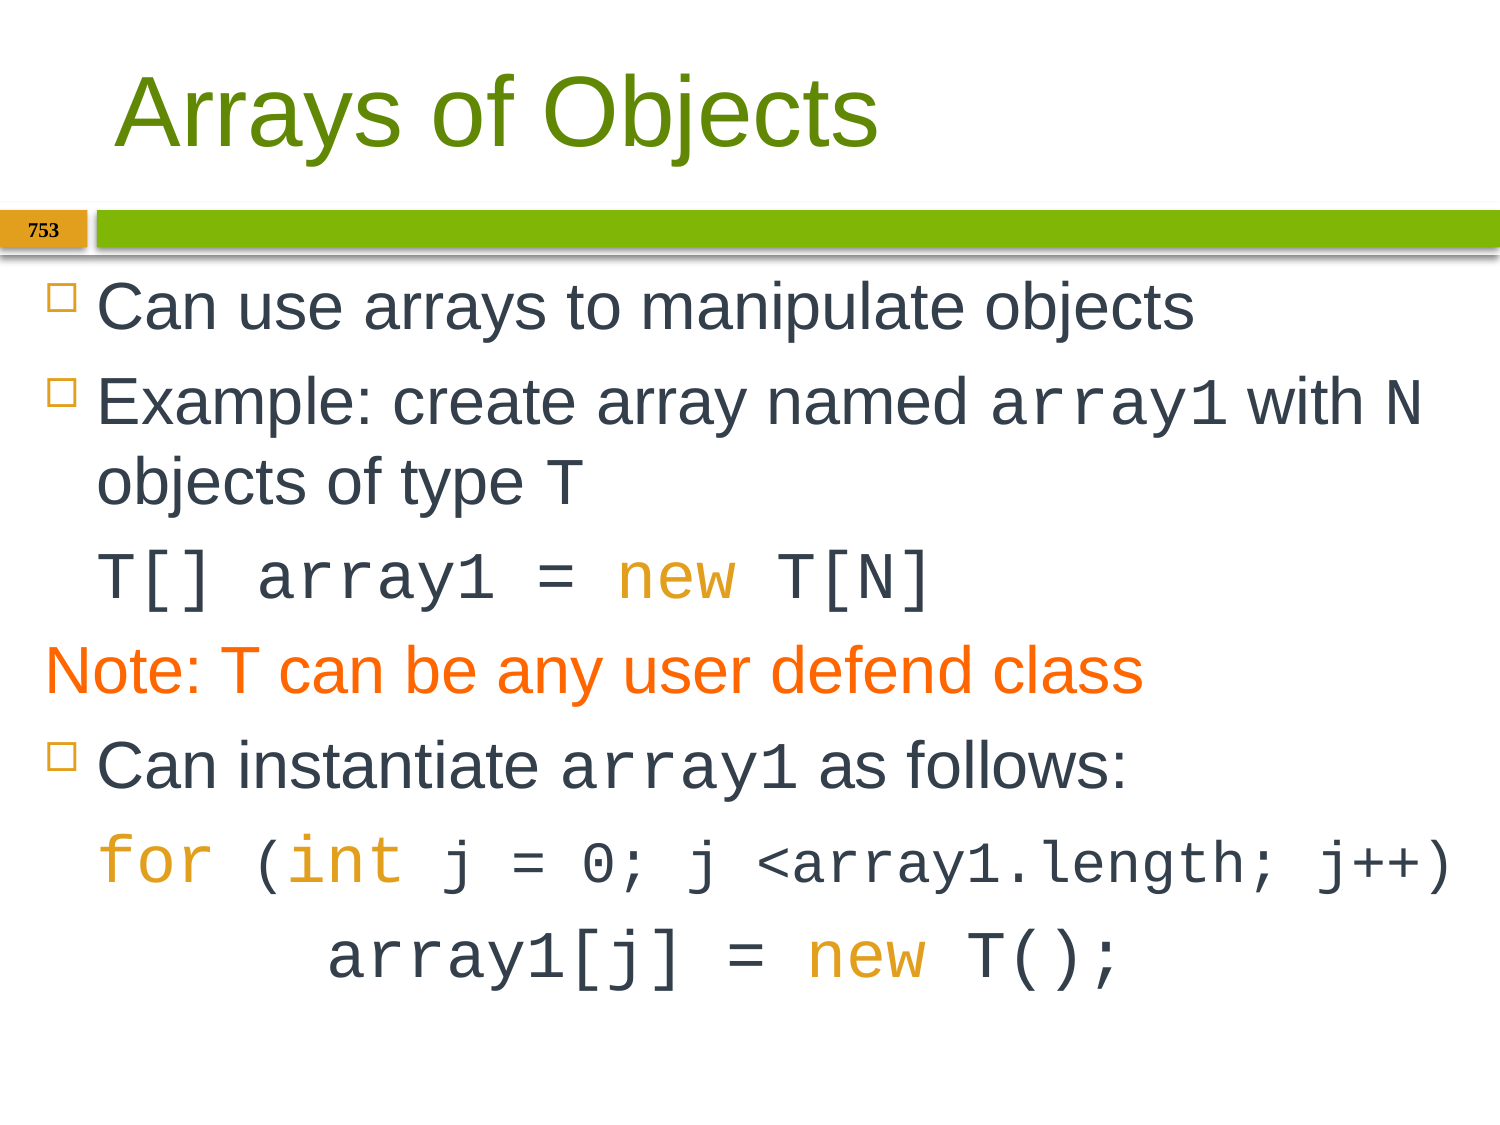

# Arrays of Objects
753
Can use arrays to manipulate objects
Example: create array named array1 with N objects of type T
	T[] array1 = new T[N]
Note: T can be any user defend class
Can instantiate array1 as follows:
	for (int j = 0; j <array1.length; j++)
		  array1[j] = new T();